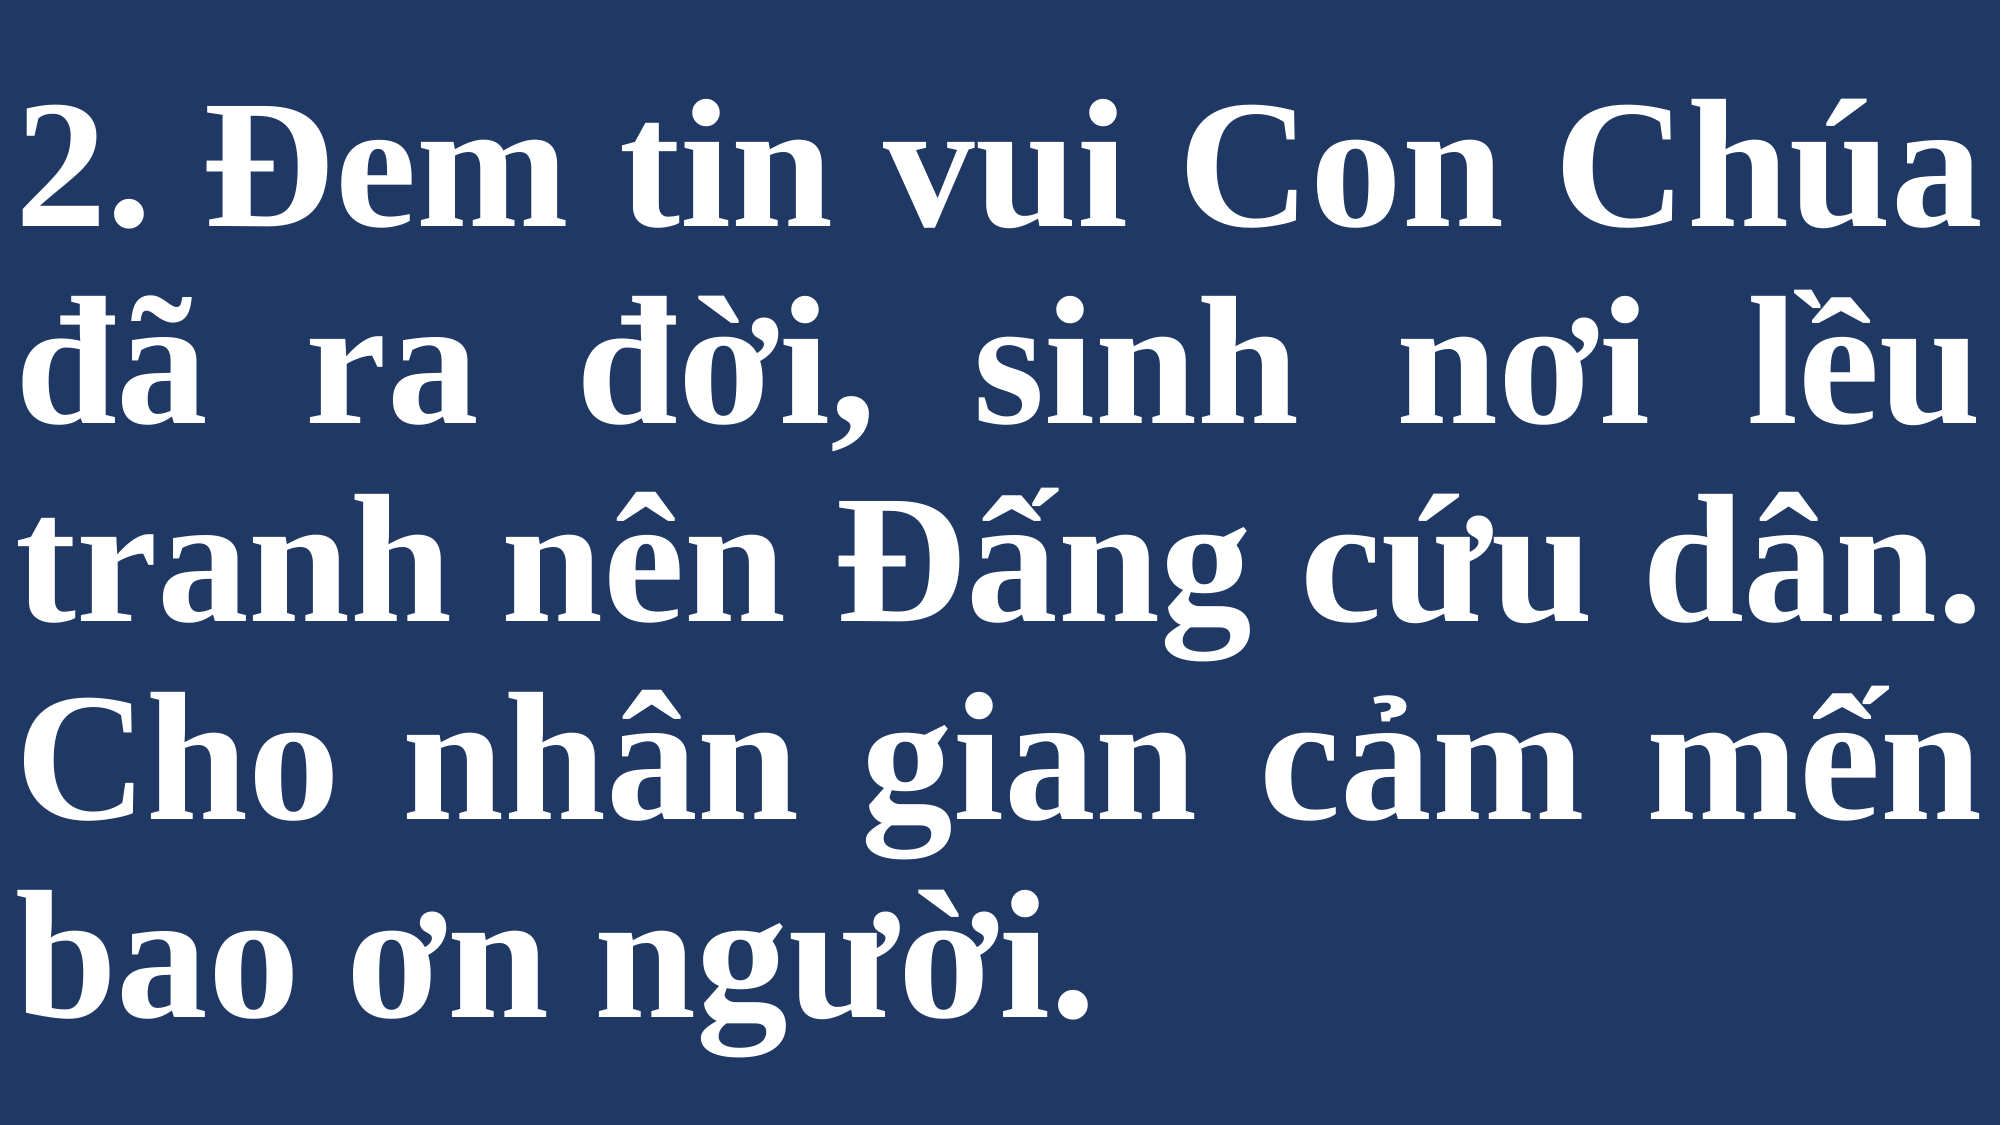

# 2. Đem tin vui Con Chúa đã ra đời, sinh nơi lều tranh nên Đấng cứu dân. Cho nhân gian cảm mến bao ơn người.